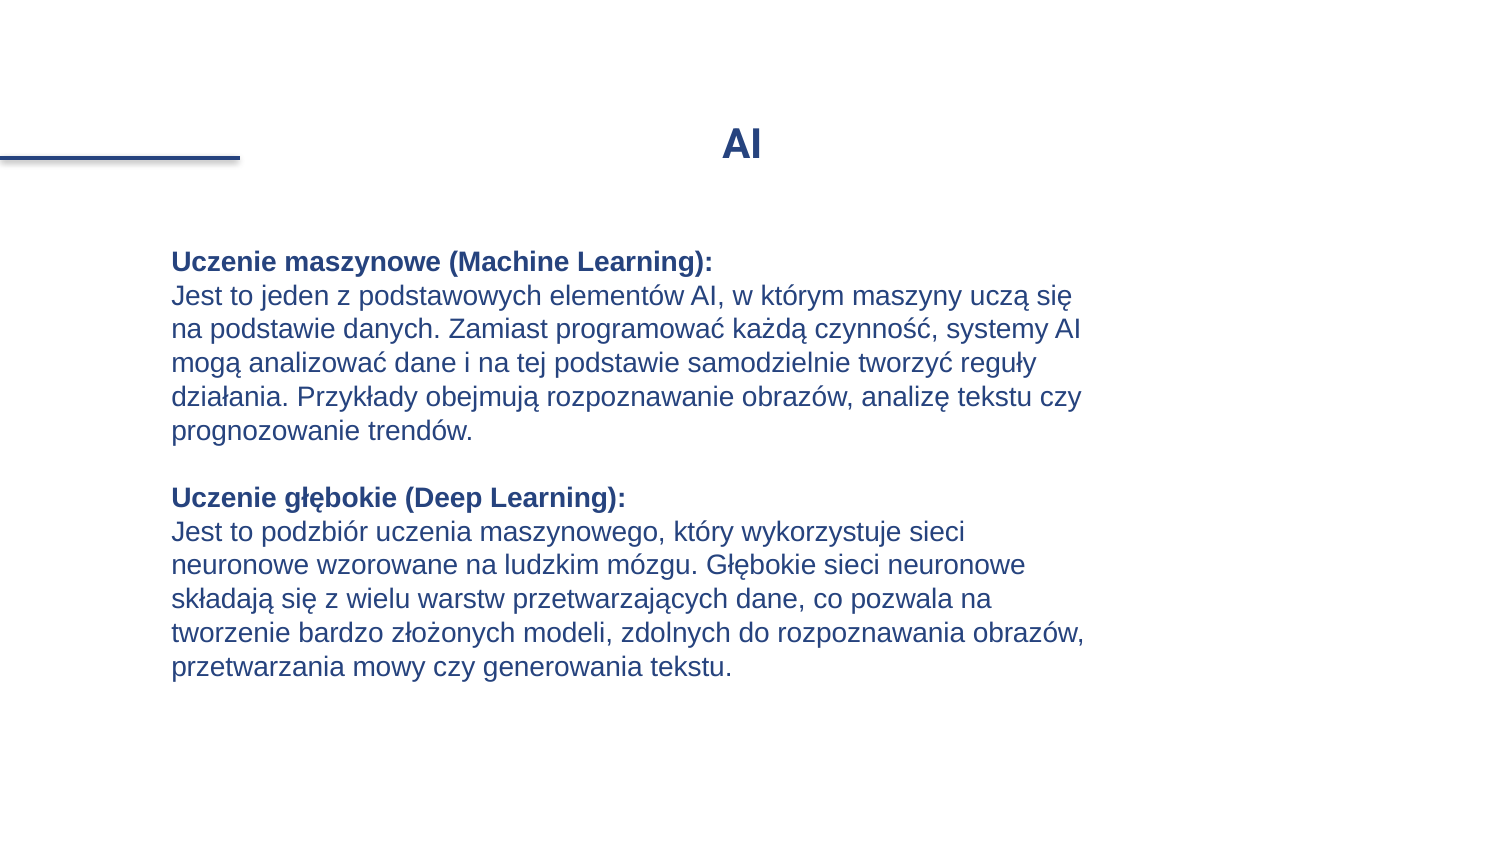

# AI
Uczenie maszynowe (Machine Learning):
Jest to jeden z podstawowych elementów AI, w którym maszyny uczą się na podstawie danych. Zamiast programować każdą czynność, systemy AI mogą analizować dane i na tej podstawie samodzielnie tworzyć reguły działania. Przykłady obejmują rozpoznawanie obrazów, analizę tekstu czy prognozowanie trendów.

Uczenie głębokie (Deep Learning):
Jest to podzbiór uczenia maszynowego, który wykorzystuje sieci neuronowe wzorowane na ludzkim mózgu. Głębokie sieci neuronowe składają się z wielu warstw przetwarzających dane, co pozwala na tworzenie bardzo złożonych modeli, zdolnych do rozpoznawania obrazów, przetwarzania mowy czy generowania tekstu.